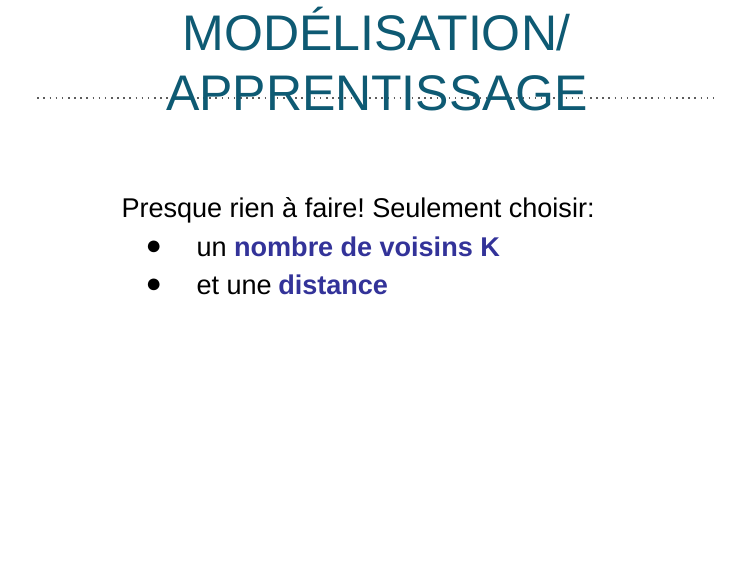

# MODÉLISATION/APPRENTISSAGE
Presque rien à faire! Seulement choisir:
un nombre de voisins K
et une distance